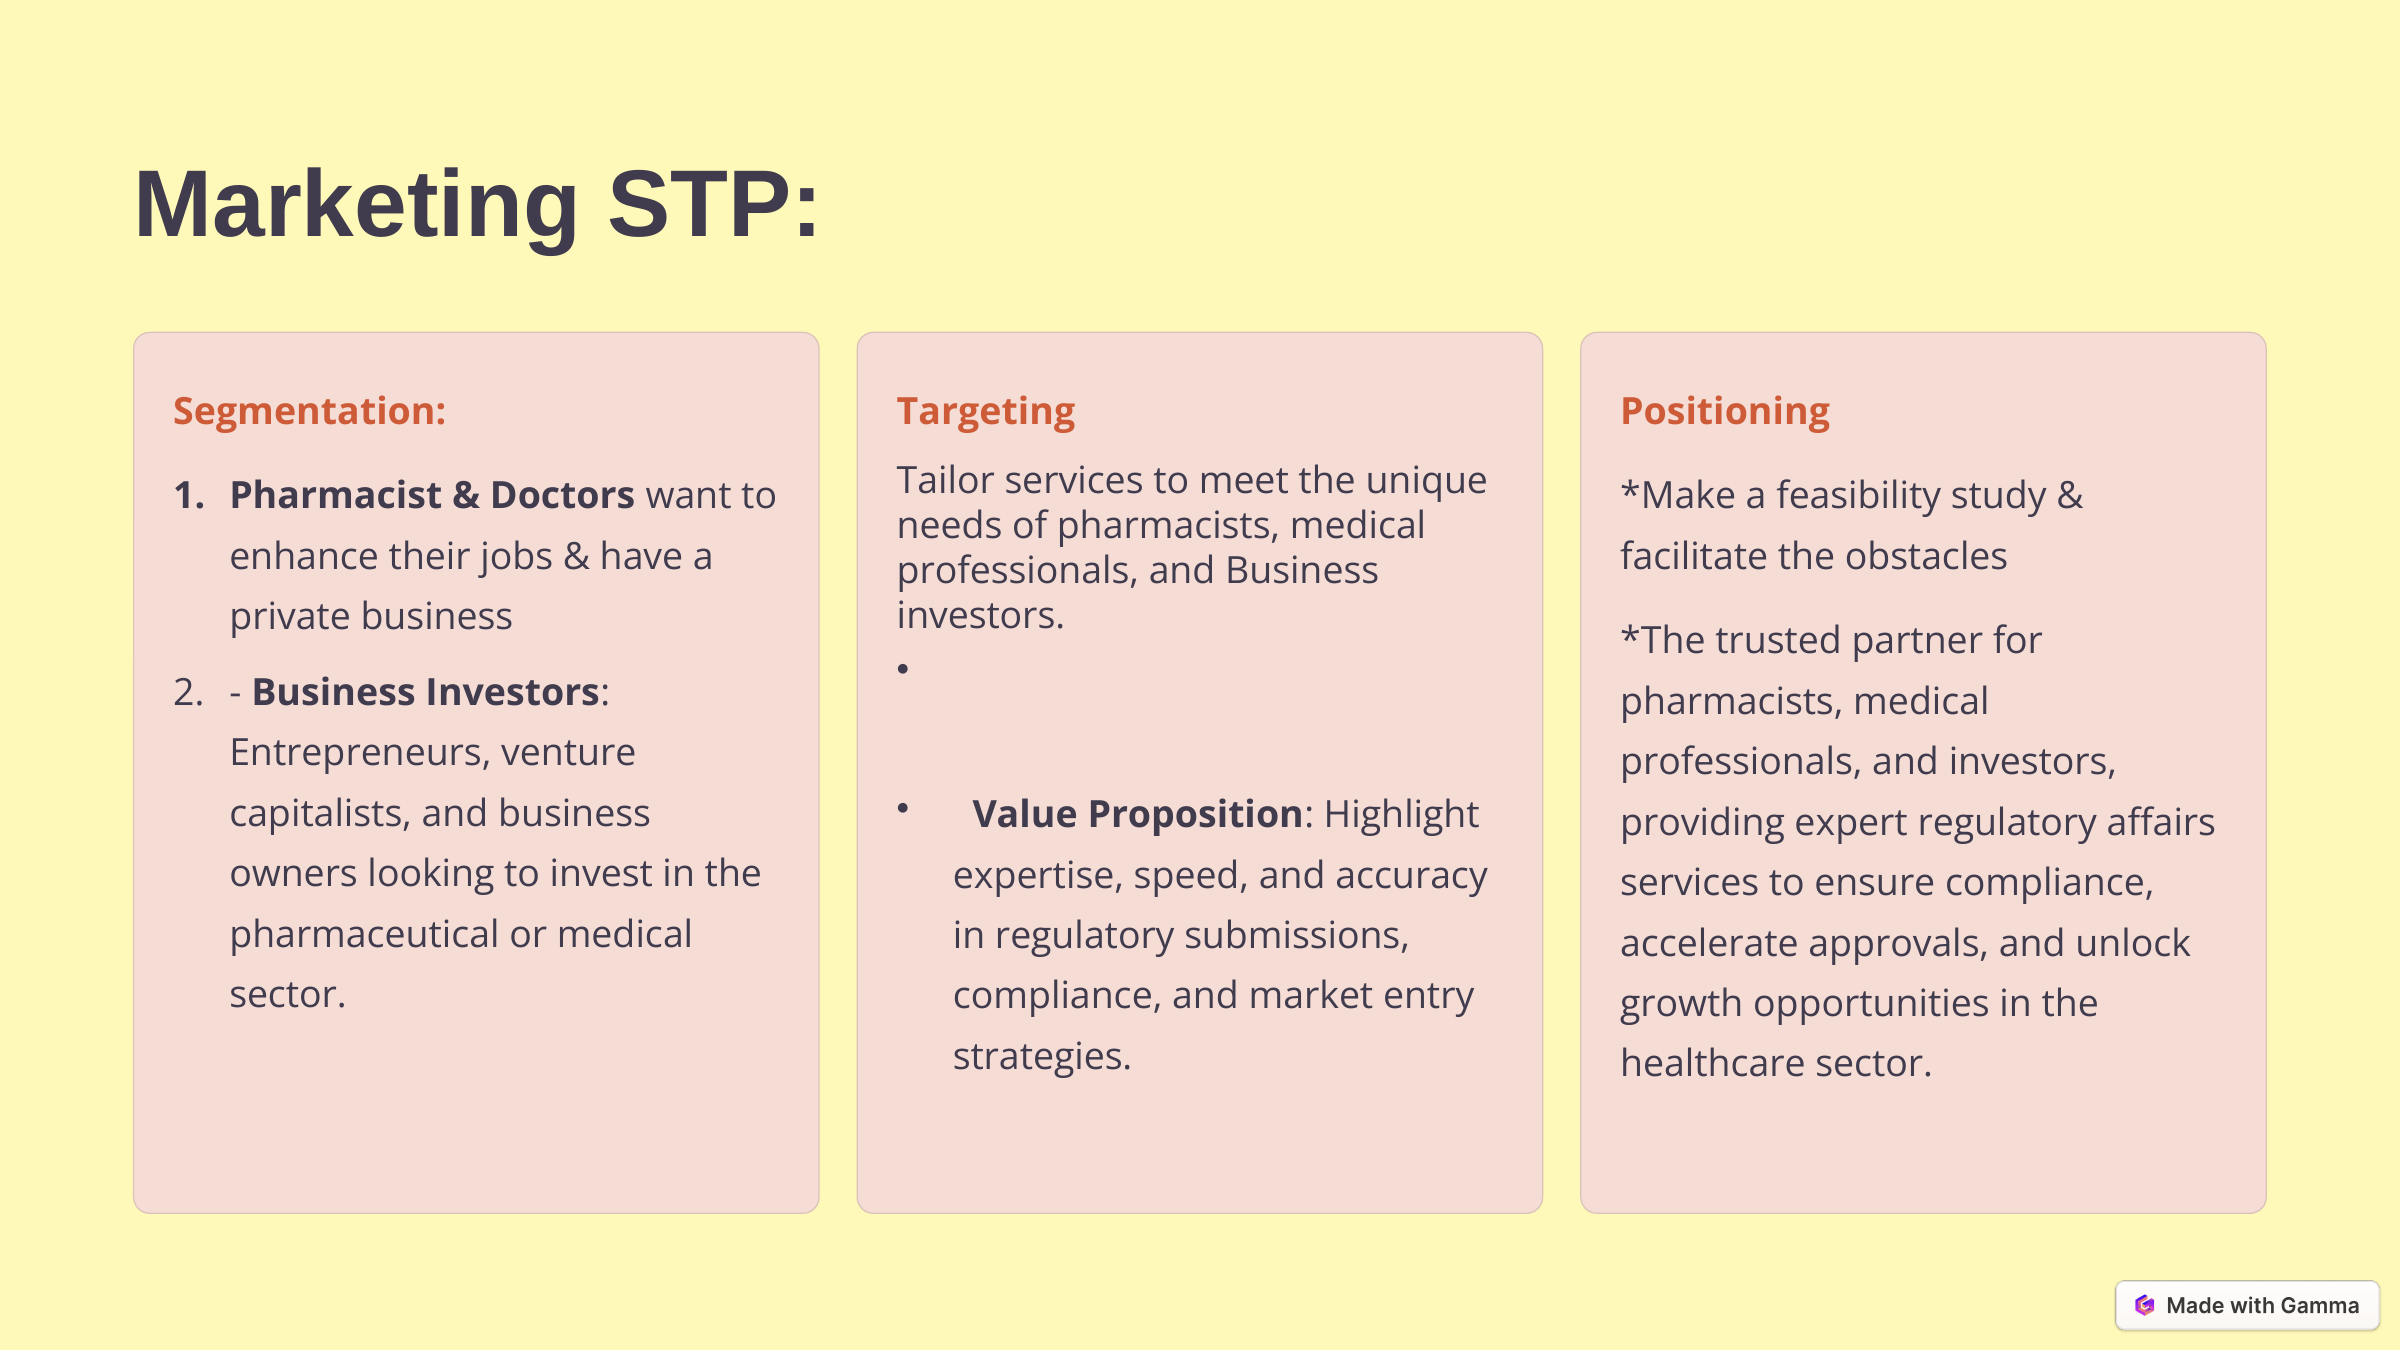

Marketing STP:

Segmentation:
Targeting
Positioning
Pharmacist & Doctors want to enhance their jobs & have a private business
Tailor services to meet the unique needs of pharmacists, medical professionals, and Business investors.

*Make a feasibility study & facilitate the obstacles
*The trusted partner for pharmacists, medical professionals, and investors, providing expert regulatory affairs services to ensure compliance, accelerate approvals, and unlock growth opportunities in the healthcare sector.
- Business Investors: Entrepreneurs, venture capitalists, and business owners looking to invest in the pharmaceutical or medical sector.
  Value Proposition: Highlight expertise, speed, and accuracy in regulatory submissions, compliance, and market entry strategies.